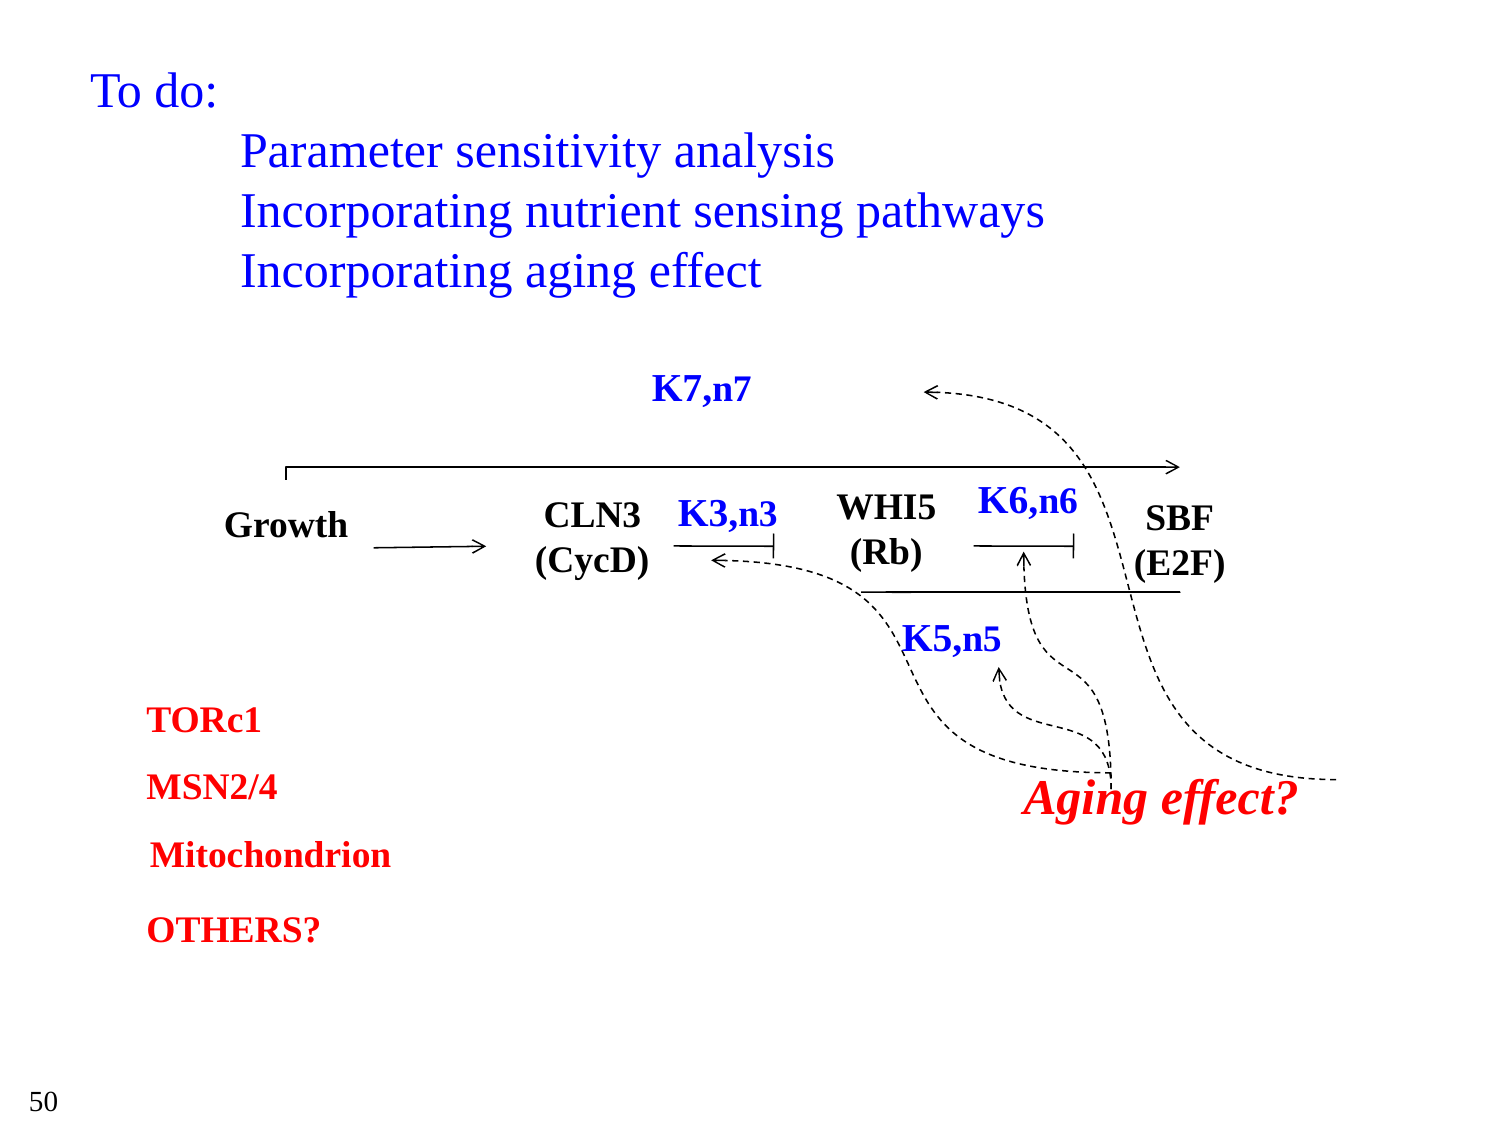

# To do: Parameter sensitivity analysis Incorporating nutrient sensing pathways Incorporating aging effect
K7,n7
WHI5
(Rb)
CLN3
(CycD)
K6,n6
SBF
(E2F)
Growth
K3,n3

K5,n5
TORc1
Aging effect?
MSN2/4
Mitochondrion
OTHERS?